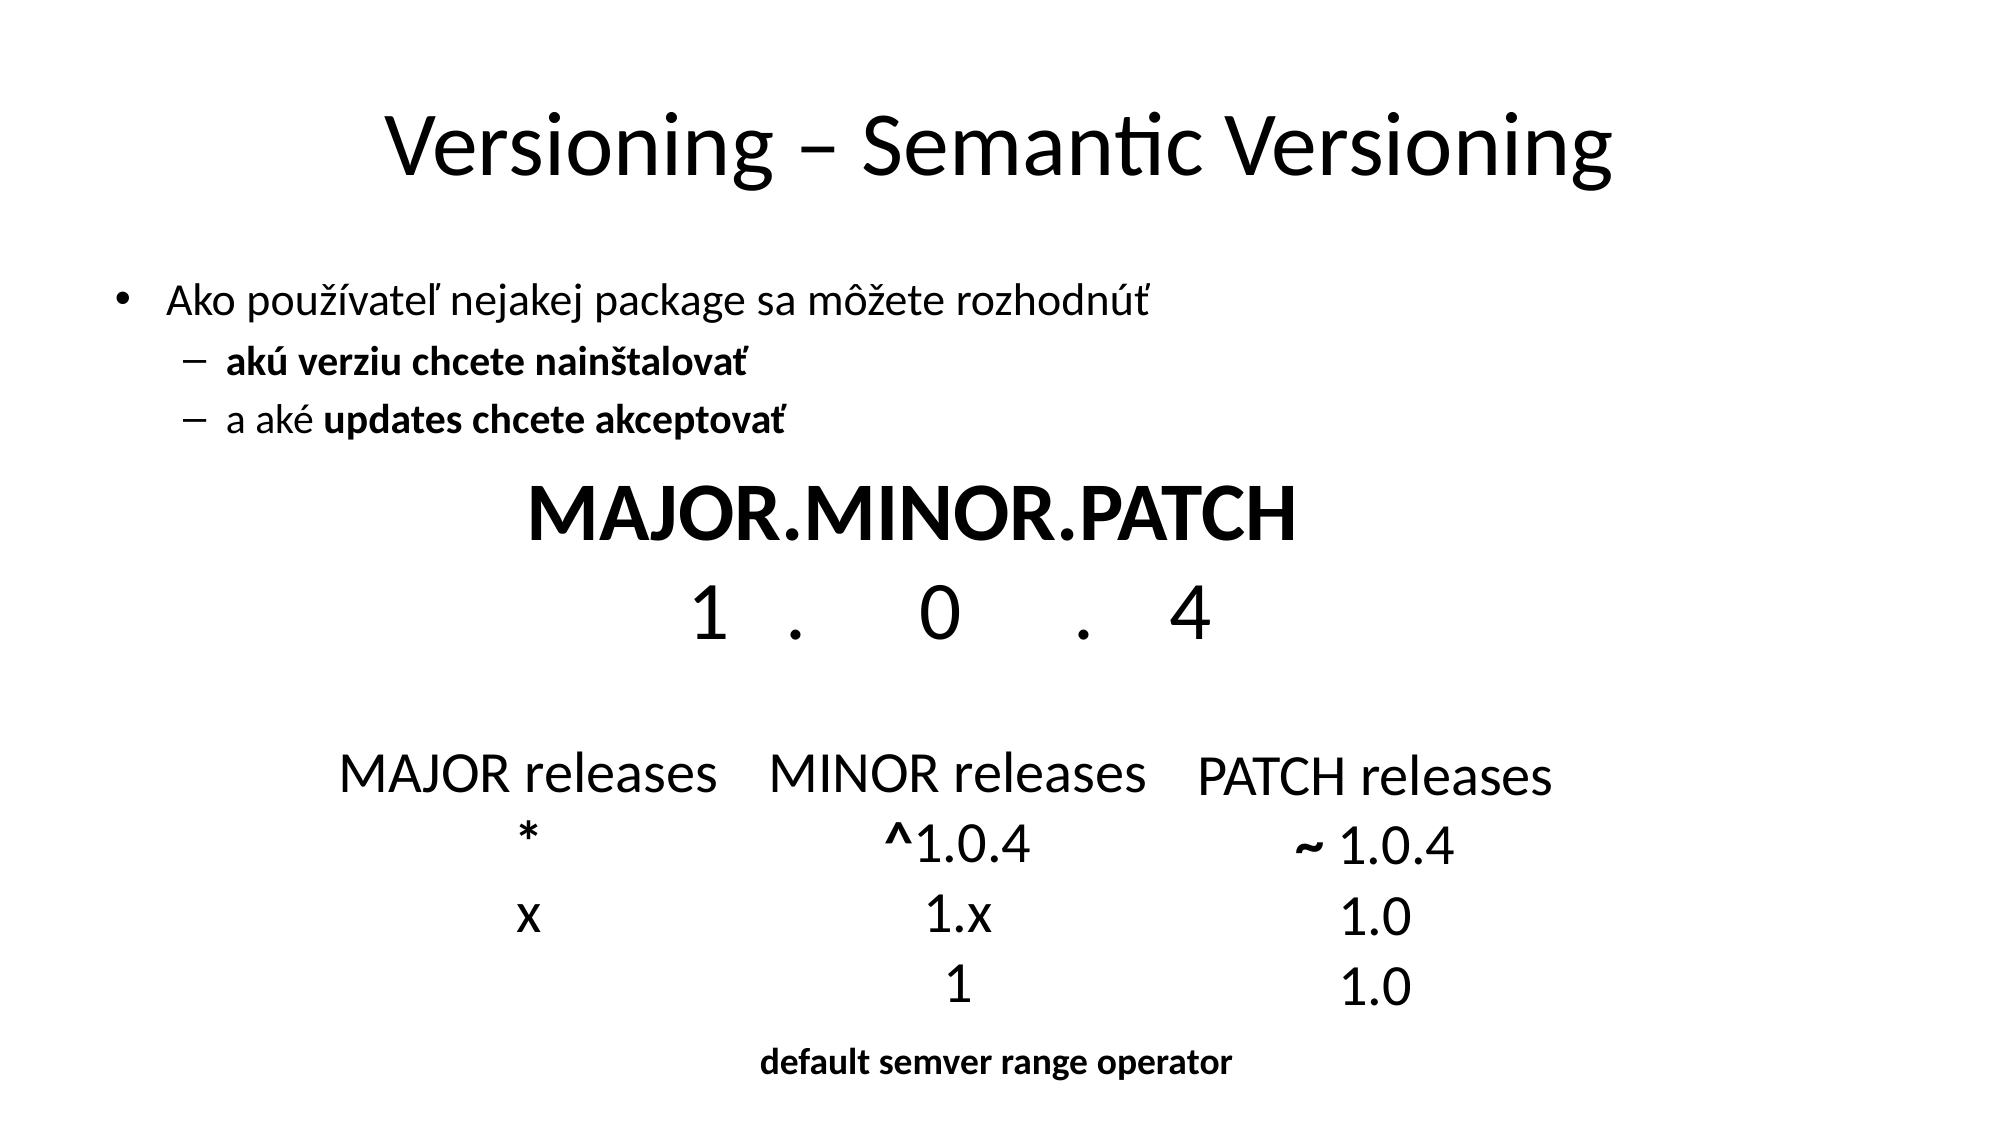

# Versioning – Semantic Versioning
Ako používateľ nejakej package sa môžete rozhodnúť
akú verziu chcete nainštalovať
a aké updates chcete akceptovať

MAJOR.MINOR.PATCH
    1   .      0      .    4
MAJOR releases
*
x

MINOR releases
^1.0.4
1.x
1

PATCH releases
~ 1.0.4
1.0
1.0

default semver range operator